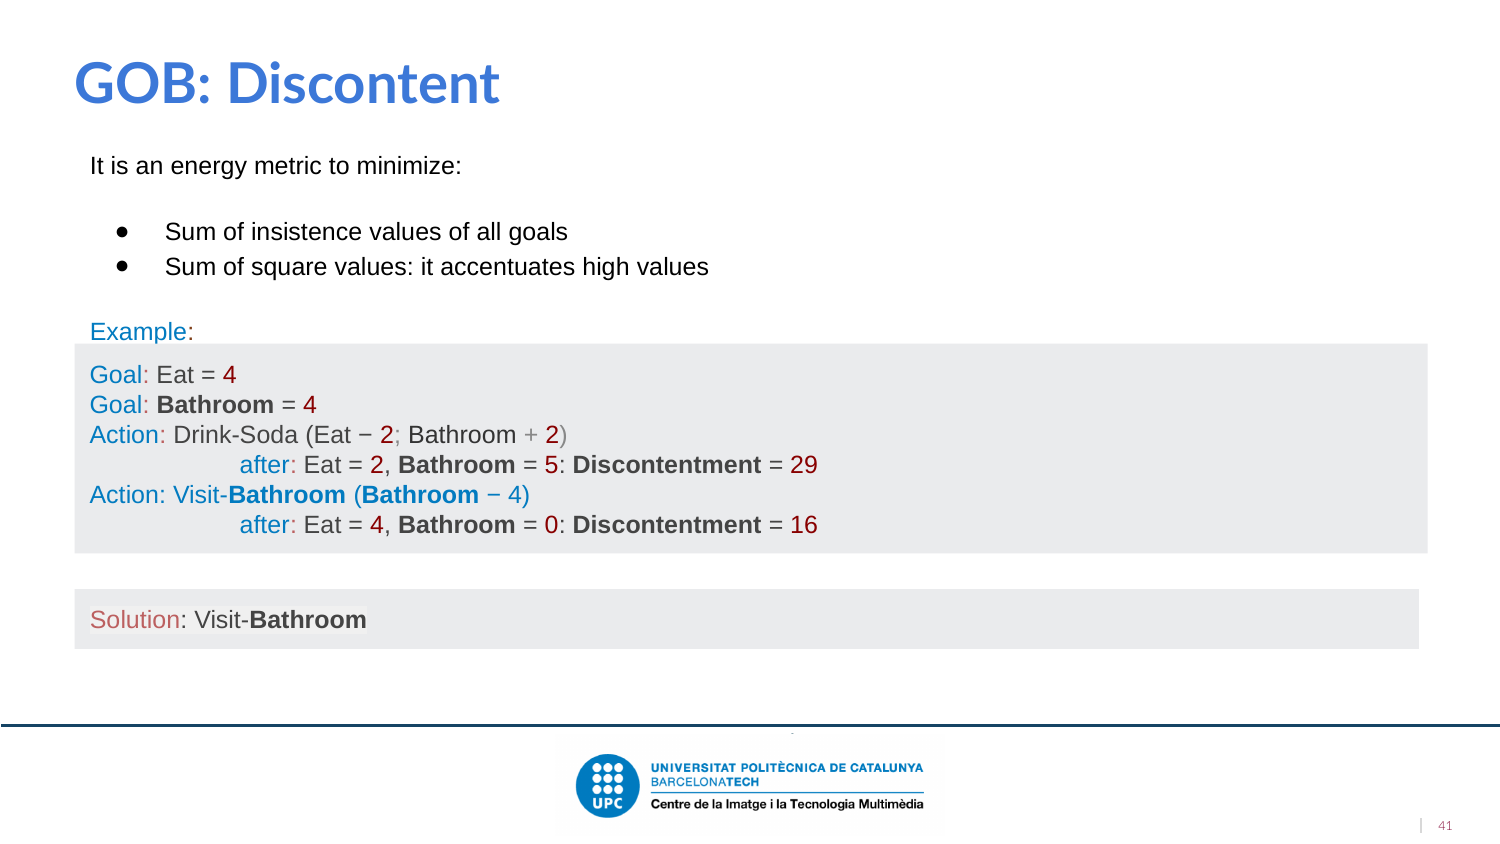

GOB: Discontent
It is an energy metric to minimize:
Sum of insistence values of all goals
Sum of square values: it accentuates high values
Example:
Goal: Eat = 4
Goal: Bathroom = 4
Action: Drink-Soda (Eat − 2; Bathroom + 2)
   	after: Eat = 2, Bathroom = 5: Discontentment = 29
Action: Visit-Bathroom (Bathroom − 4)
   	after: Eat = 4, Bathroom = 0: Discontentment = 16
Solution: Visit-Bathroom